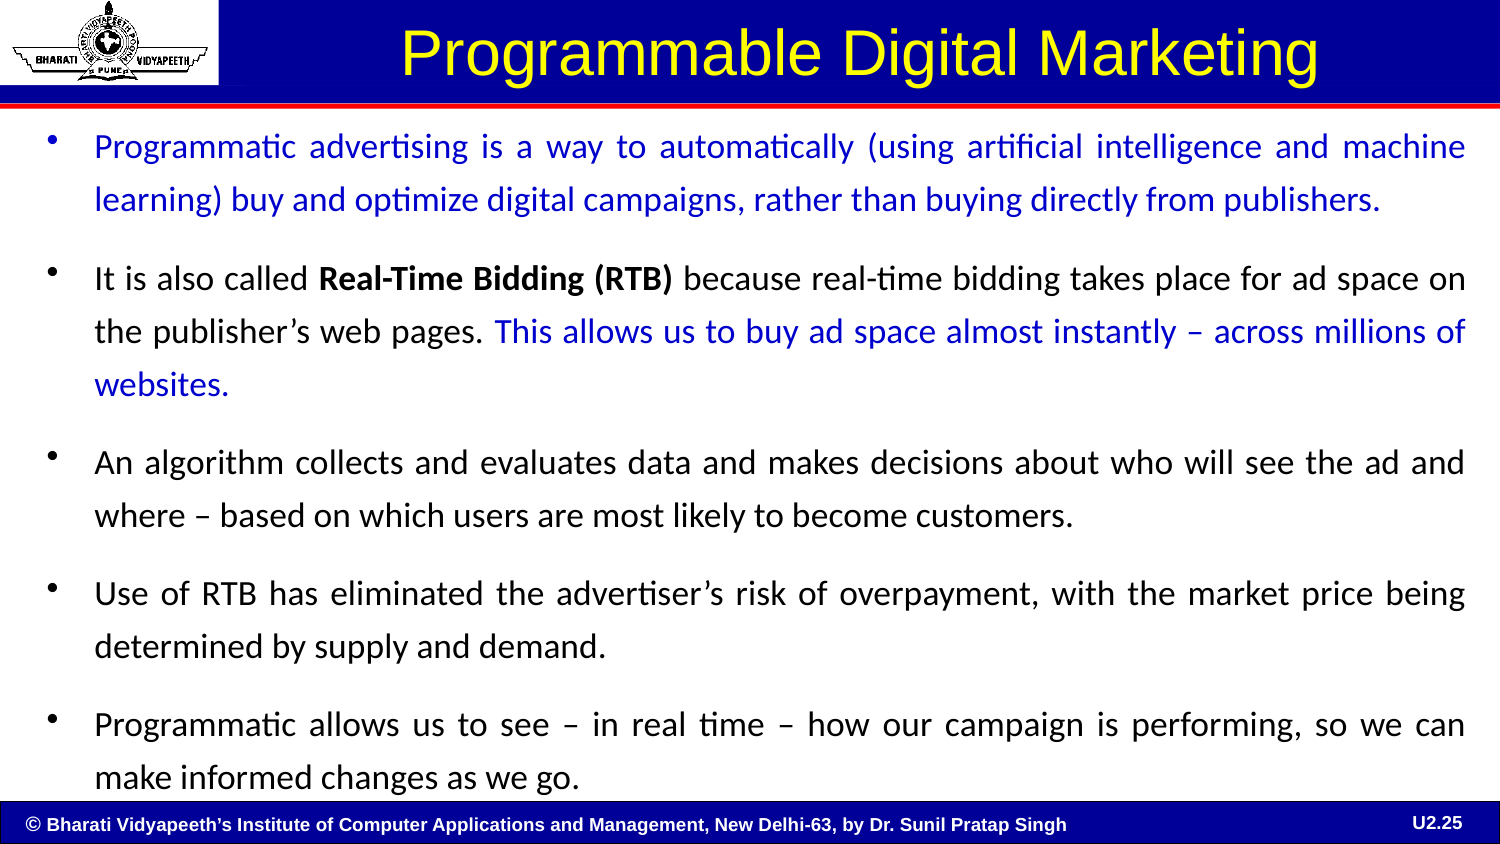

# Programmable Digital Marketing
Programmatic advertising is a way to automatically (using artificial intelligence and machine learning) buy and optimize digital campaigns, rather than buying directly from publishers.
It is also called Real-Time Bidding (RTB) because real-time bidding takes place for ad space on the publisher’s web pages. This allows us to buy ad space almost instantly – across millions of websites.
An algorithm collects and evaluates data and makes decisions about who will see the ad and where – based on which users are most likely to become customers.
Use of RTB has eliminated the advertiser’s risk of overpayment, with the market price being determined by supply and demand.
Programmatic allows us to see – in real time – how our campaign is performing, so we can make informed changes as we go.